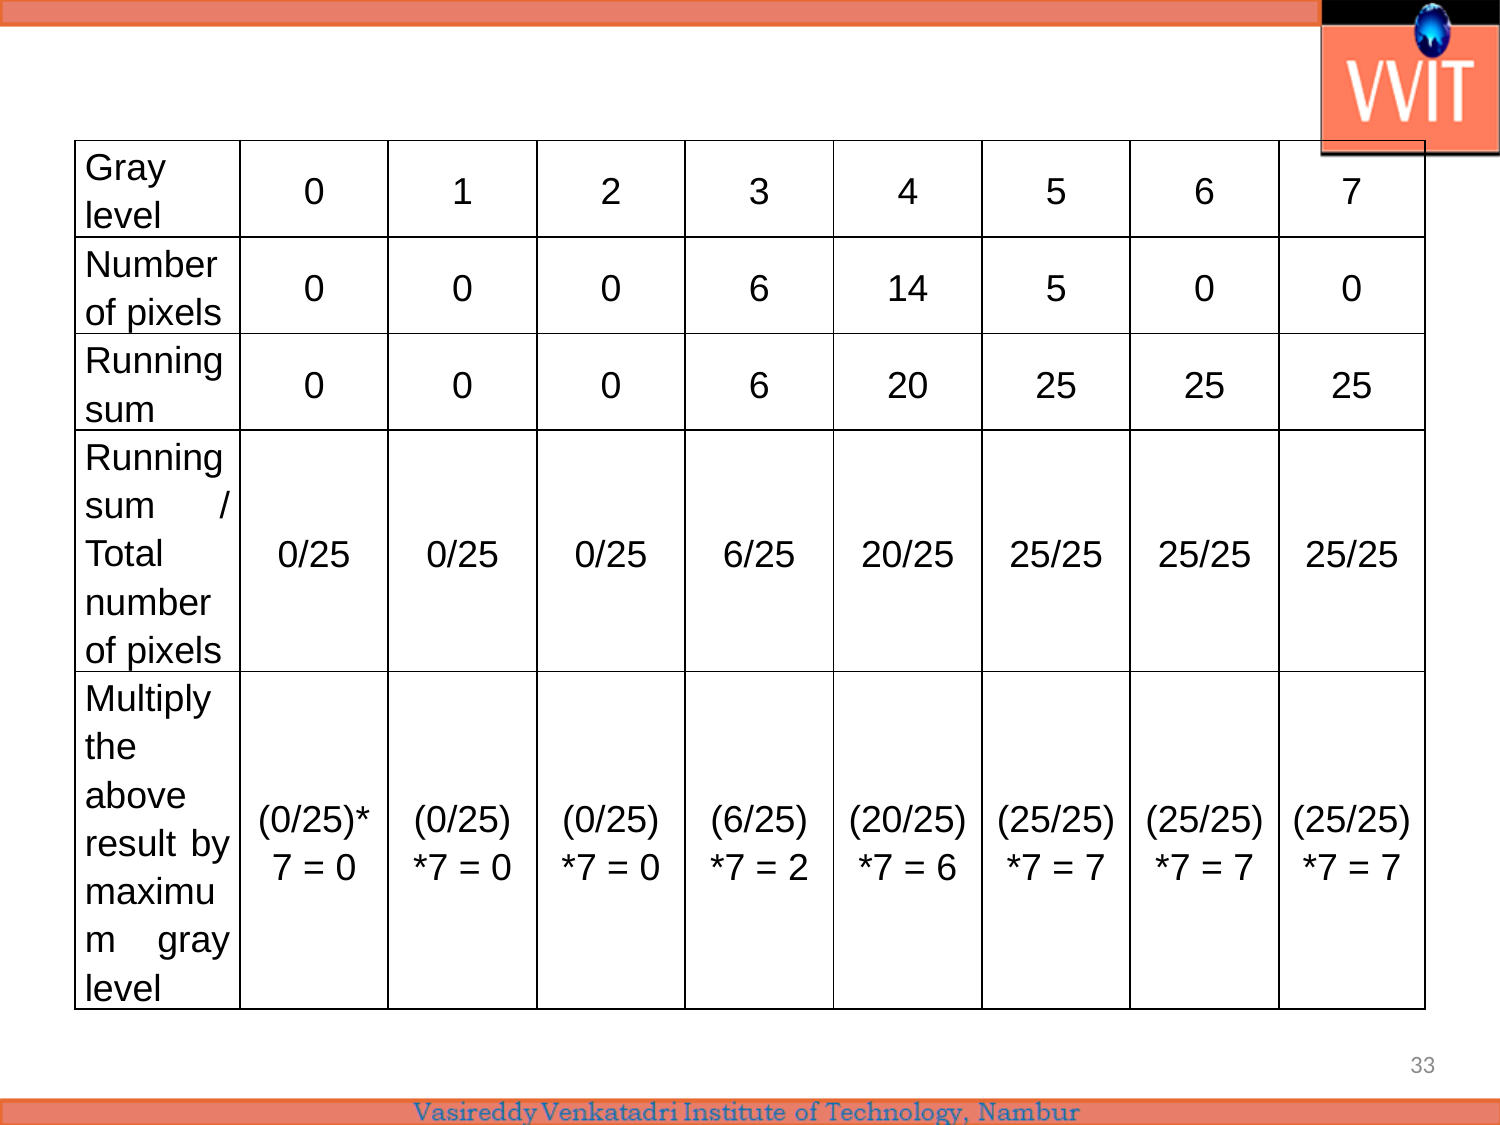

| Gray level | 0 | 1 | 2 | 3 | 4 | 5 | 6 | 7 |
| --- | --- | --- | --- | --- | --- | --- | --- | --- |
| Number of pixels | 0 | 0 | 0 | 6 | 14 | 5 | 0 | 0 |
| Running sum | 0 | 0 | 0 | 6 | 20 | 25 | 25 | 25 |
| Running sum / Total number of pixels | 0/25 | 0/25 | 0/25 | 6/25 | 20/25 | 25/25 | 25/25 | 25/25 |
| Multiply the above result by maximum gray level | (0/25)\*7 = 0 | (0/25) \*7 = 0 | (0/25) \*7 = 0 | (6/25) \*7 = 2 | (20/25) \*7 = 6 | (25/25) \*7 = 7 | (25/25) \*7 = 7 | (25/25) \*7 = 7 |
33